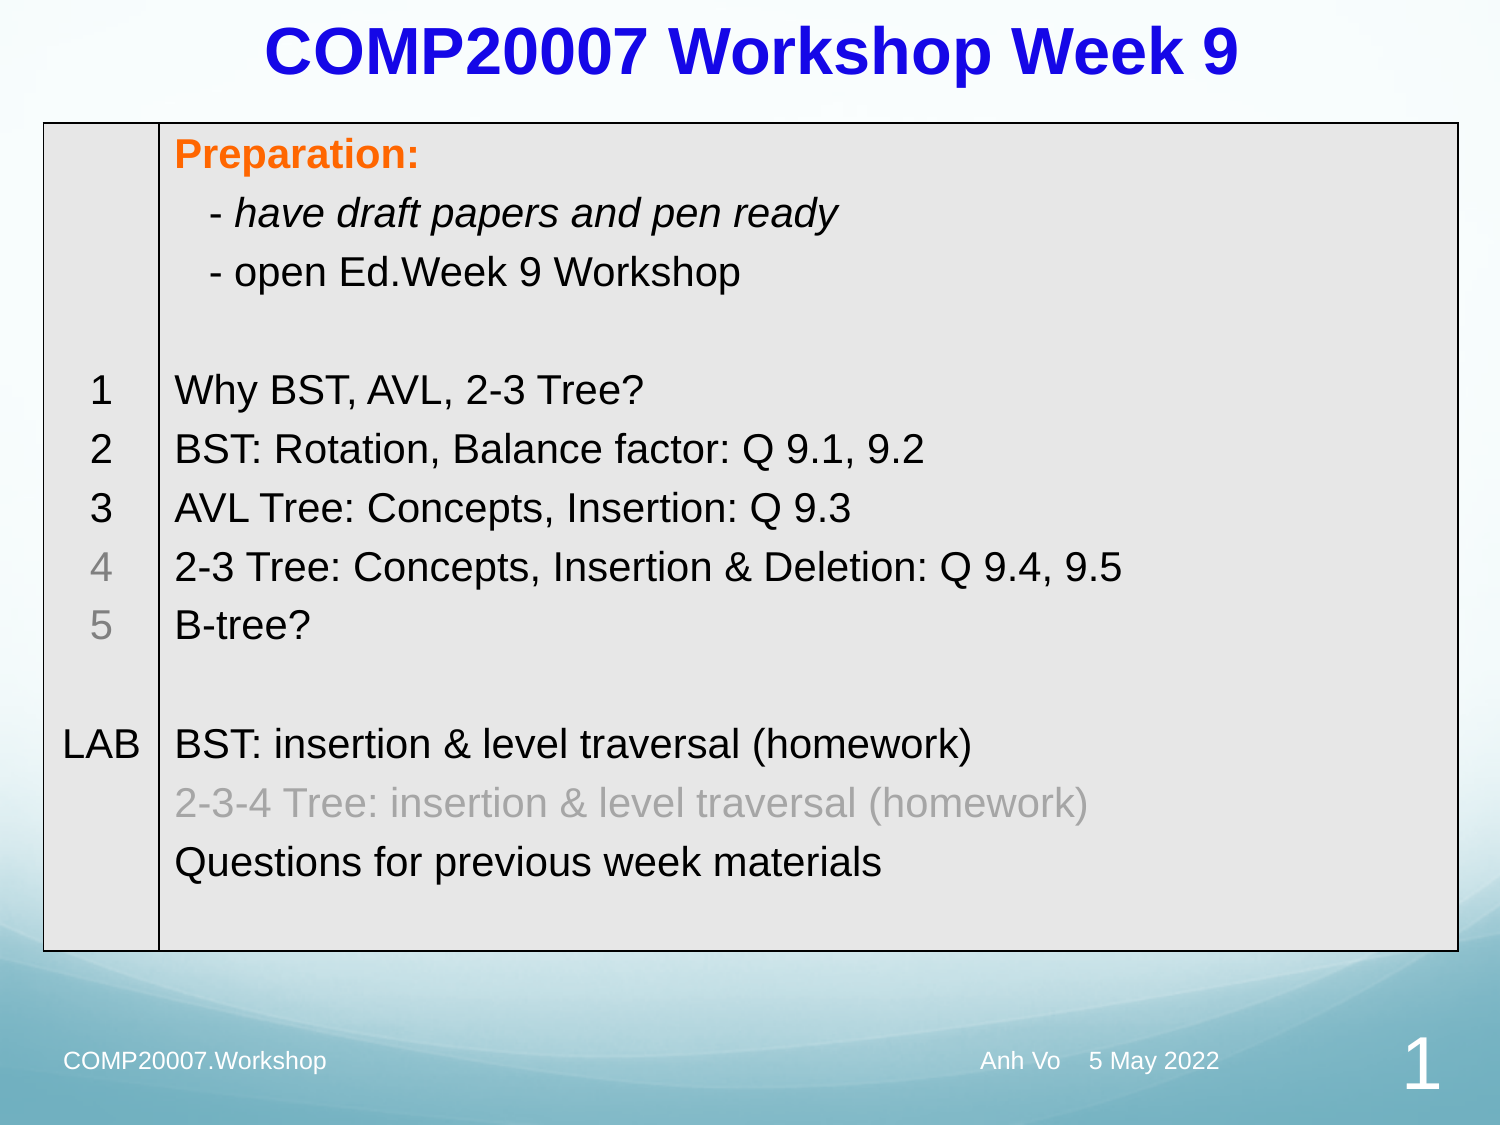

# COMP20007 Workshop Week 9
| 1 2 3 4 5 LAB | Preparation: - have draft papers and pen ready - open Ed.Week 9 Workshop Why BST, AVL, 2-3 Tree? BST: Rotation, Balance factor: Q 9.1, 9.2 AVL Tree: Concepts, Insertion: Q 9.3 2-3 Tree: Concepts, Insertion & Deletion: Q 9.4, 9.5 B-tree? BST: insertion & level traversal (homework) 2-3-4 Tree: insertion & level traversal (homework) Questions for previous week materials |
| --- | --- |
COMP20007.Workshop
Anh Vo    5 May 2022
1